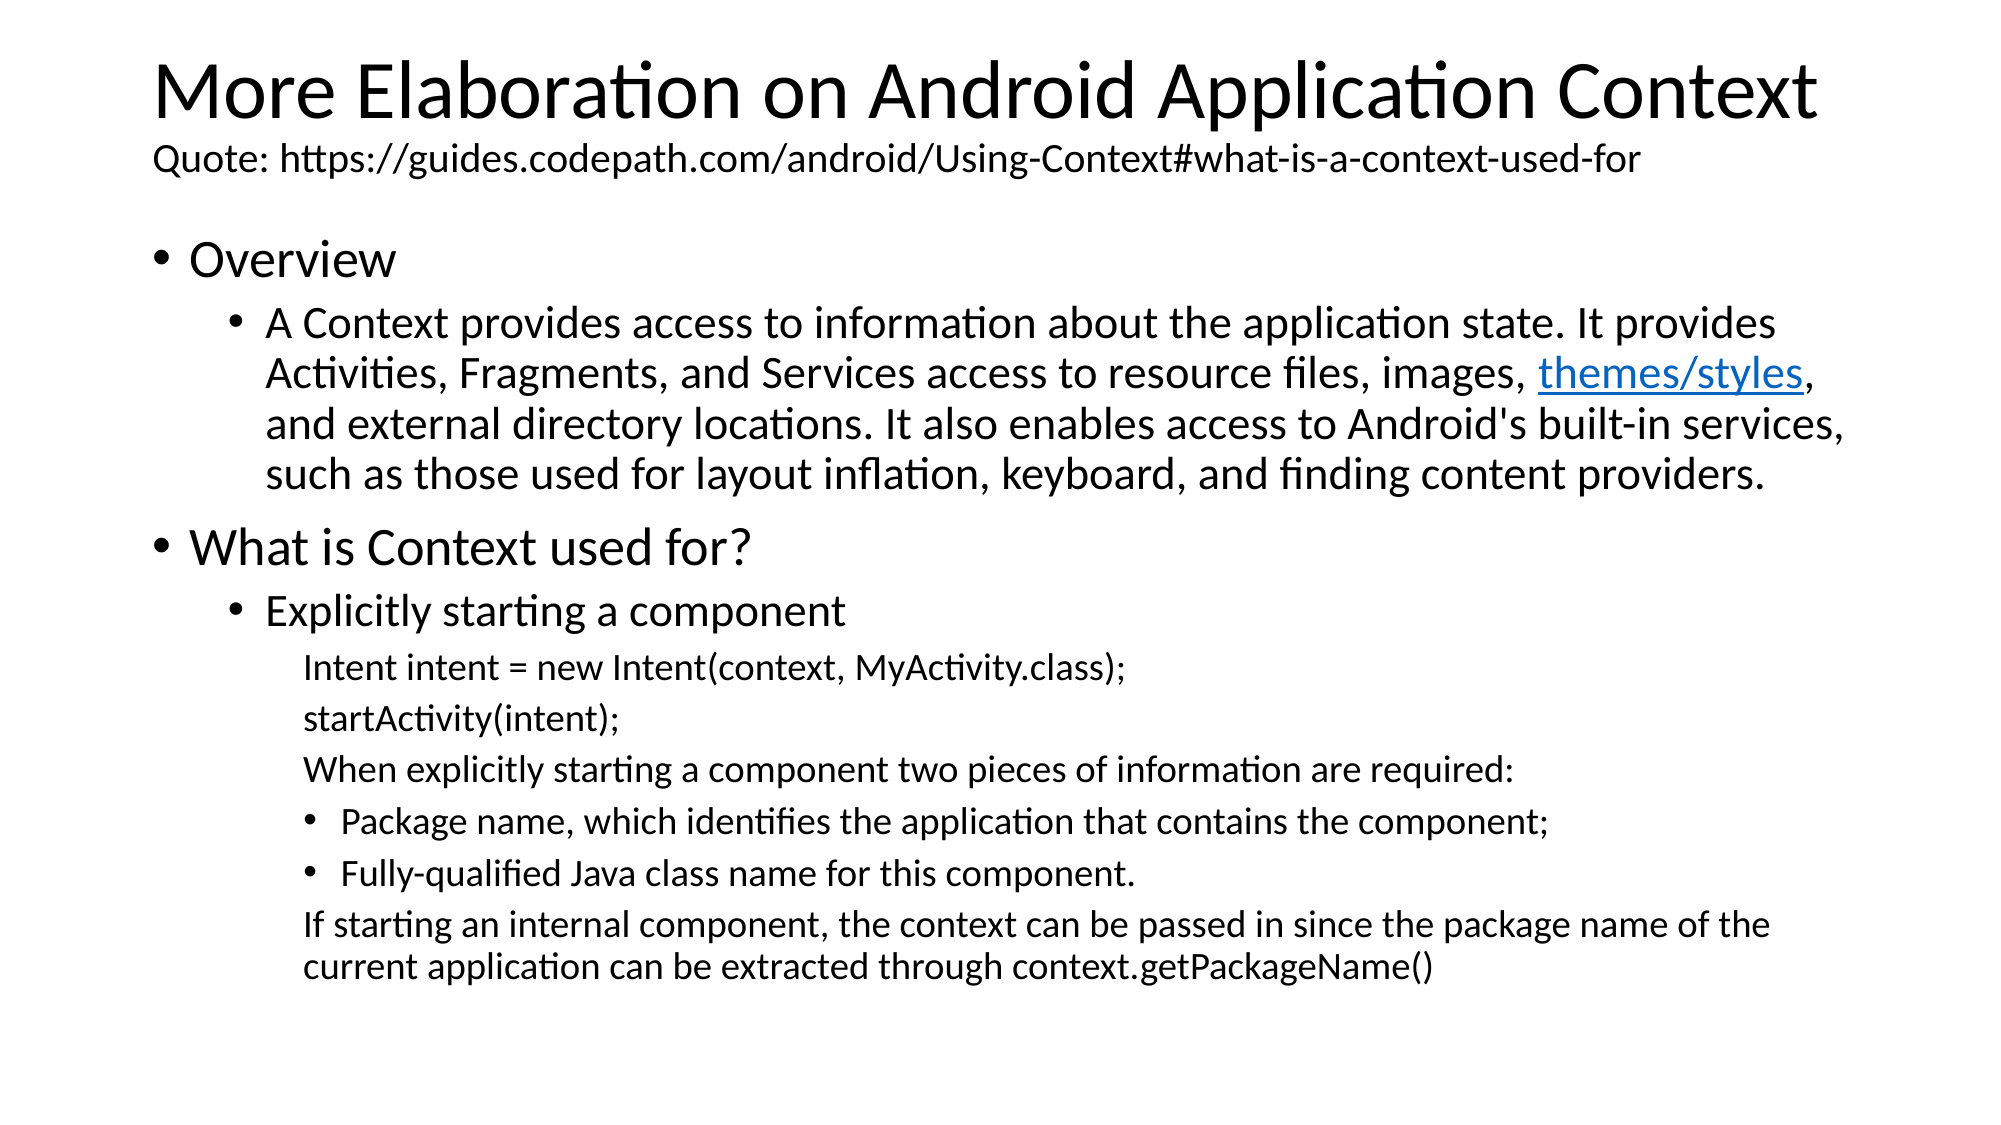

# More Elaboration on Android Application Context Quote: https://guides.codepath.com/android/Using-Context#what-is-a-context-used-for
Overview
A Context provides access to information about the application state. It provides Activities, Fragments, and Services access to resource files, images, themes/styles, and external directory locations. It also enables access to Android's built-in services, such as those used for layout inflation, keyboard, and finding content providers.
What is Context used for?
Explicitly starting a component
Intent intent = new Intent(context, MyActivity.class);
startActivity(intent);
When explicitly starting a component two pieces of information are required:
Package name, which identifies the application that contains the component;
Fully-qualified Java class name for this component.
If starting an internal component, the context can be passed in since the package name of the current application can be extracted through context.getPackageName()